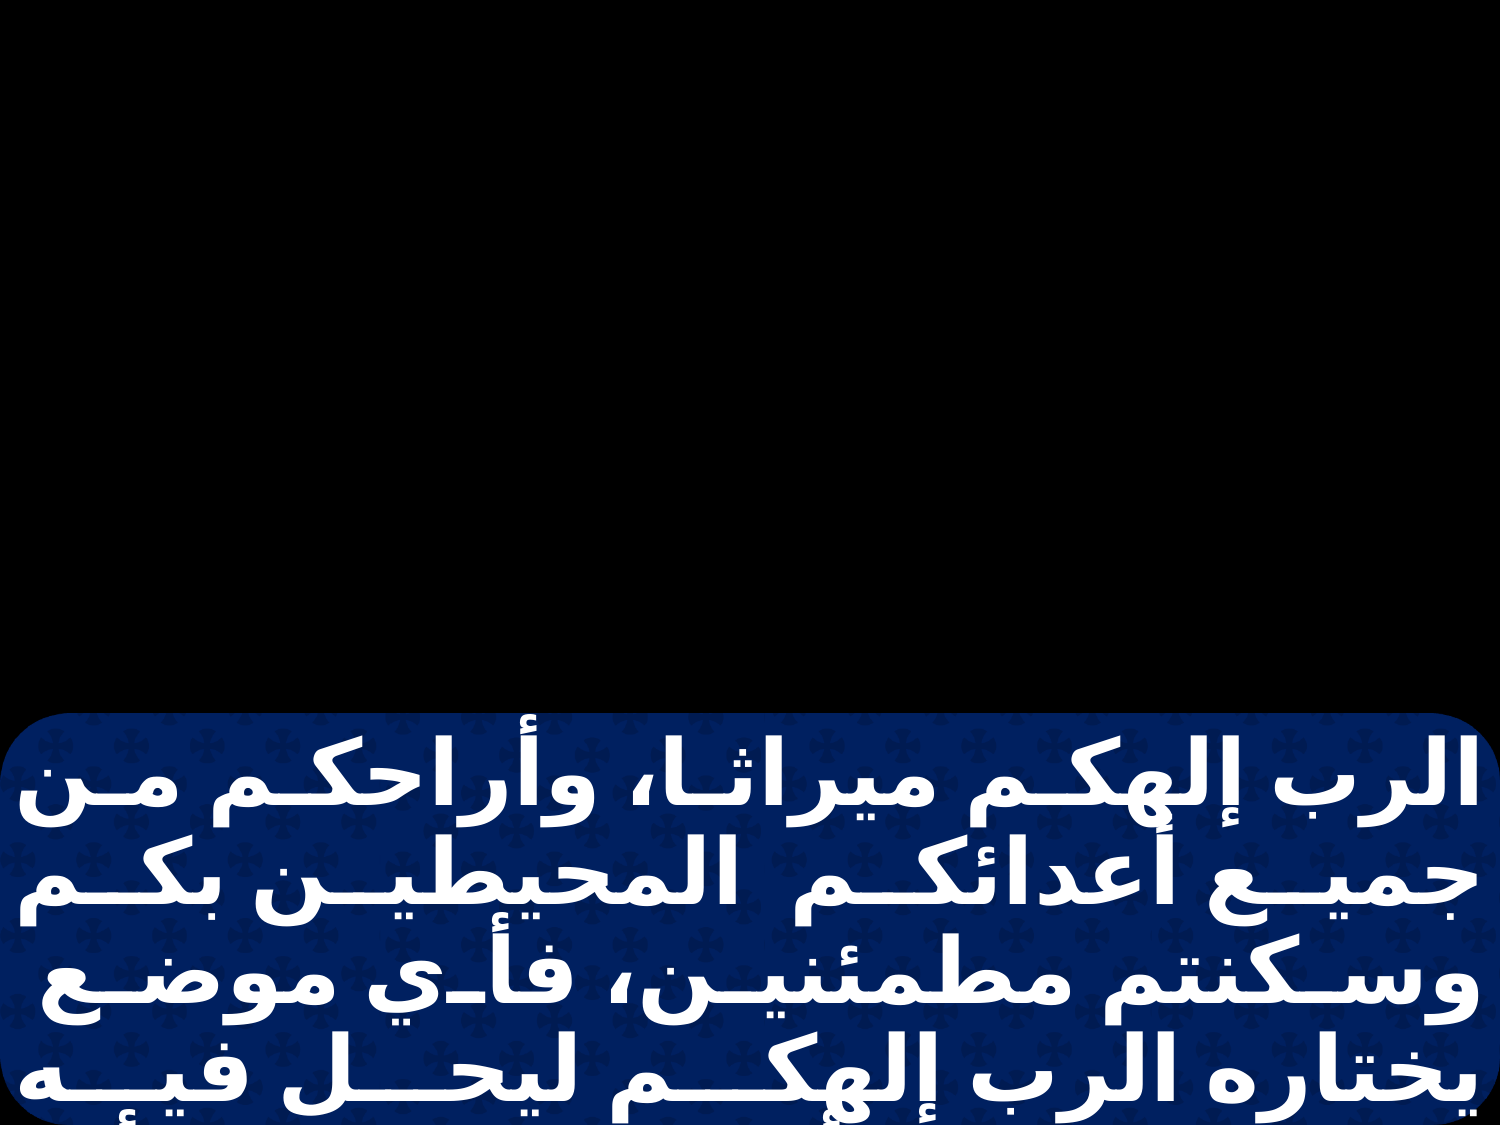

الرب إلهكم ميراثا، وأراحكم من جميع أعدائكم  المحيطين بكم وسكنتم مطمئنين، فأي موضع  يختاره الرب إلهكم ليحل فيه اسمه، فإليه تأتون  بجميع ما أنا آمركم به من محرقاتكم وذبائحكم